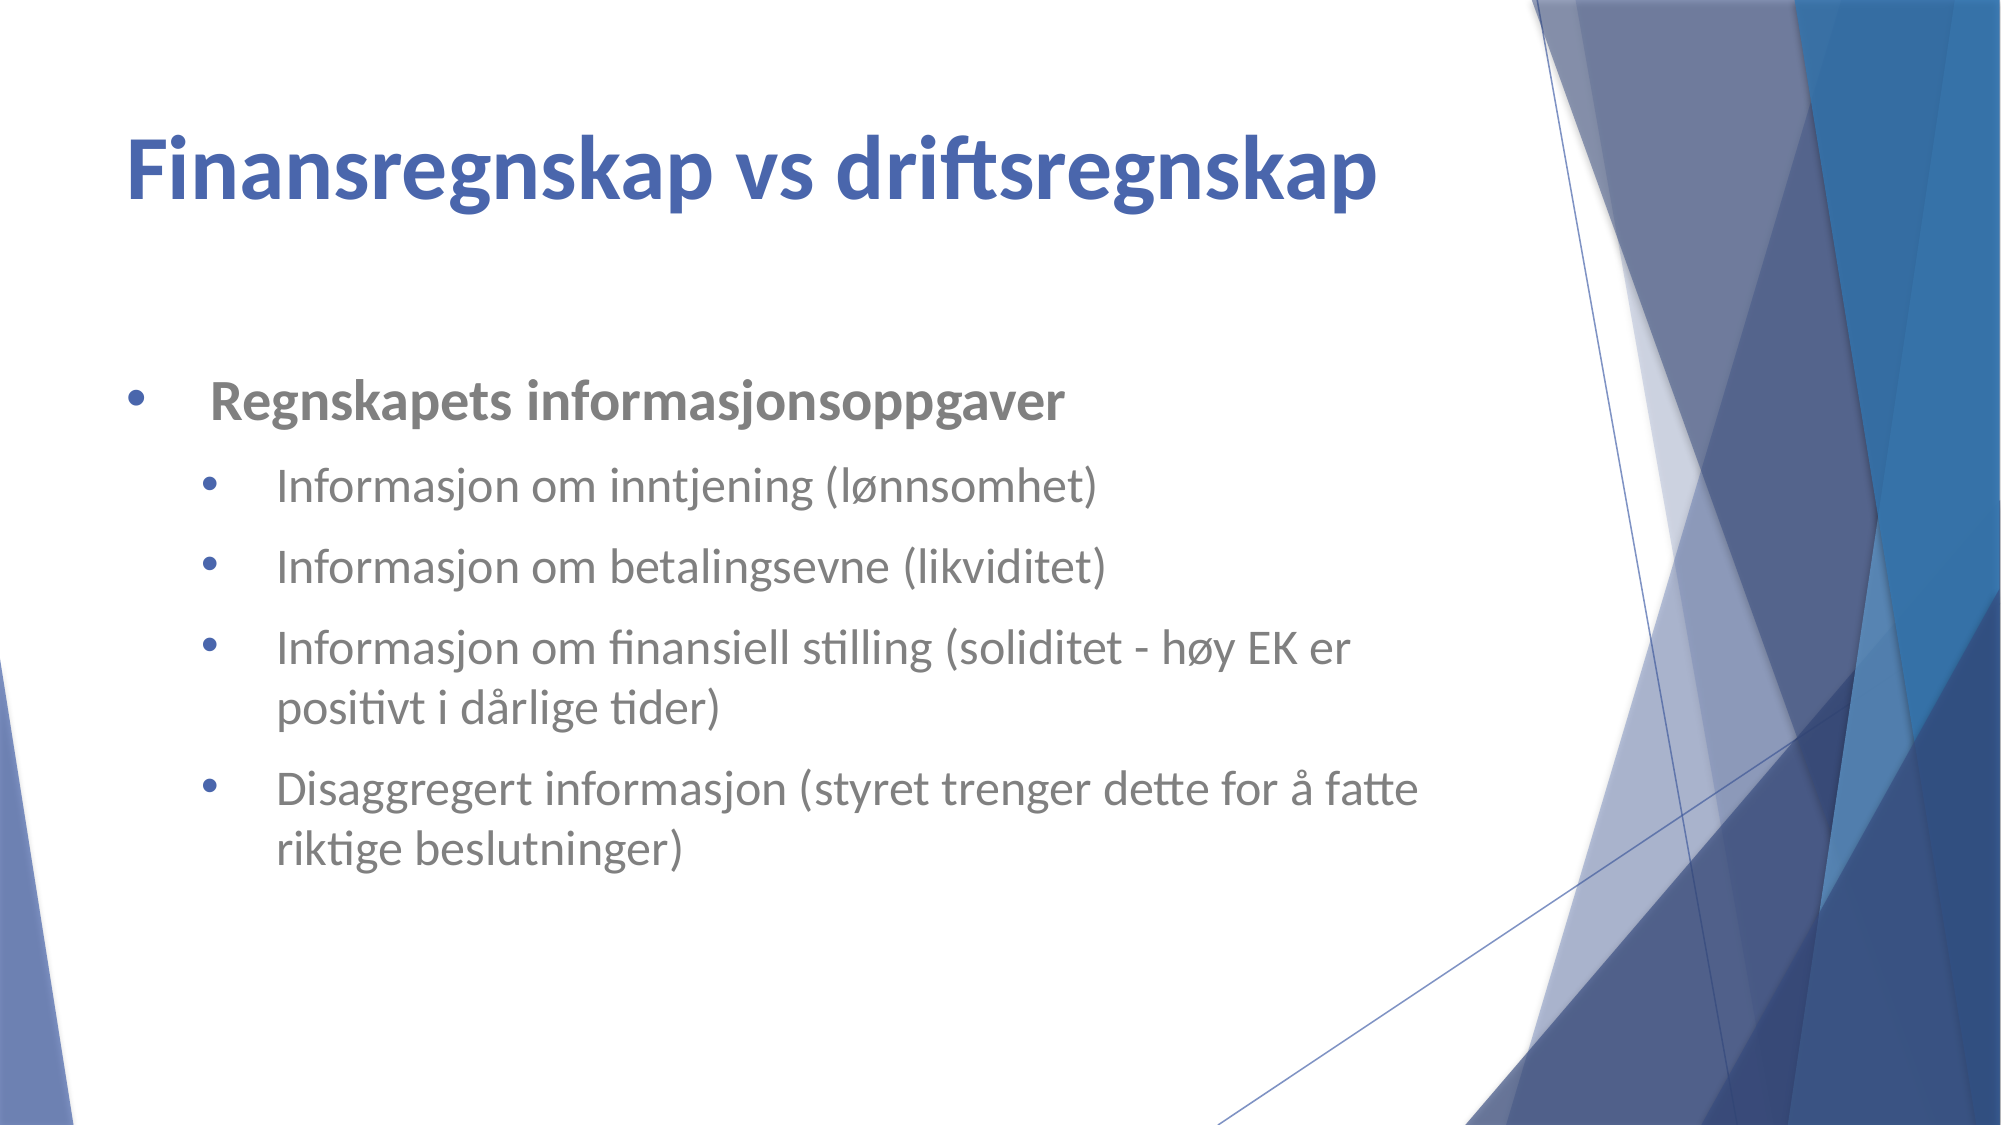

# Finansregnskap vs driftsregnskap
Regnskapets informasjonsoppgaver
Informasjon om inntjening (lønnsomhet)
Informasjon om betalingsevne (likviditet)
Informasjon om finansiell stilling (soliditet - høy EK er positivt i dårlige tider)
Disaggregert informasjon (styret trenger dette for å fatte riktige beslutninger)